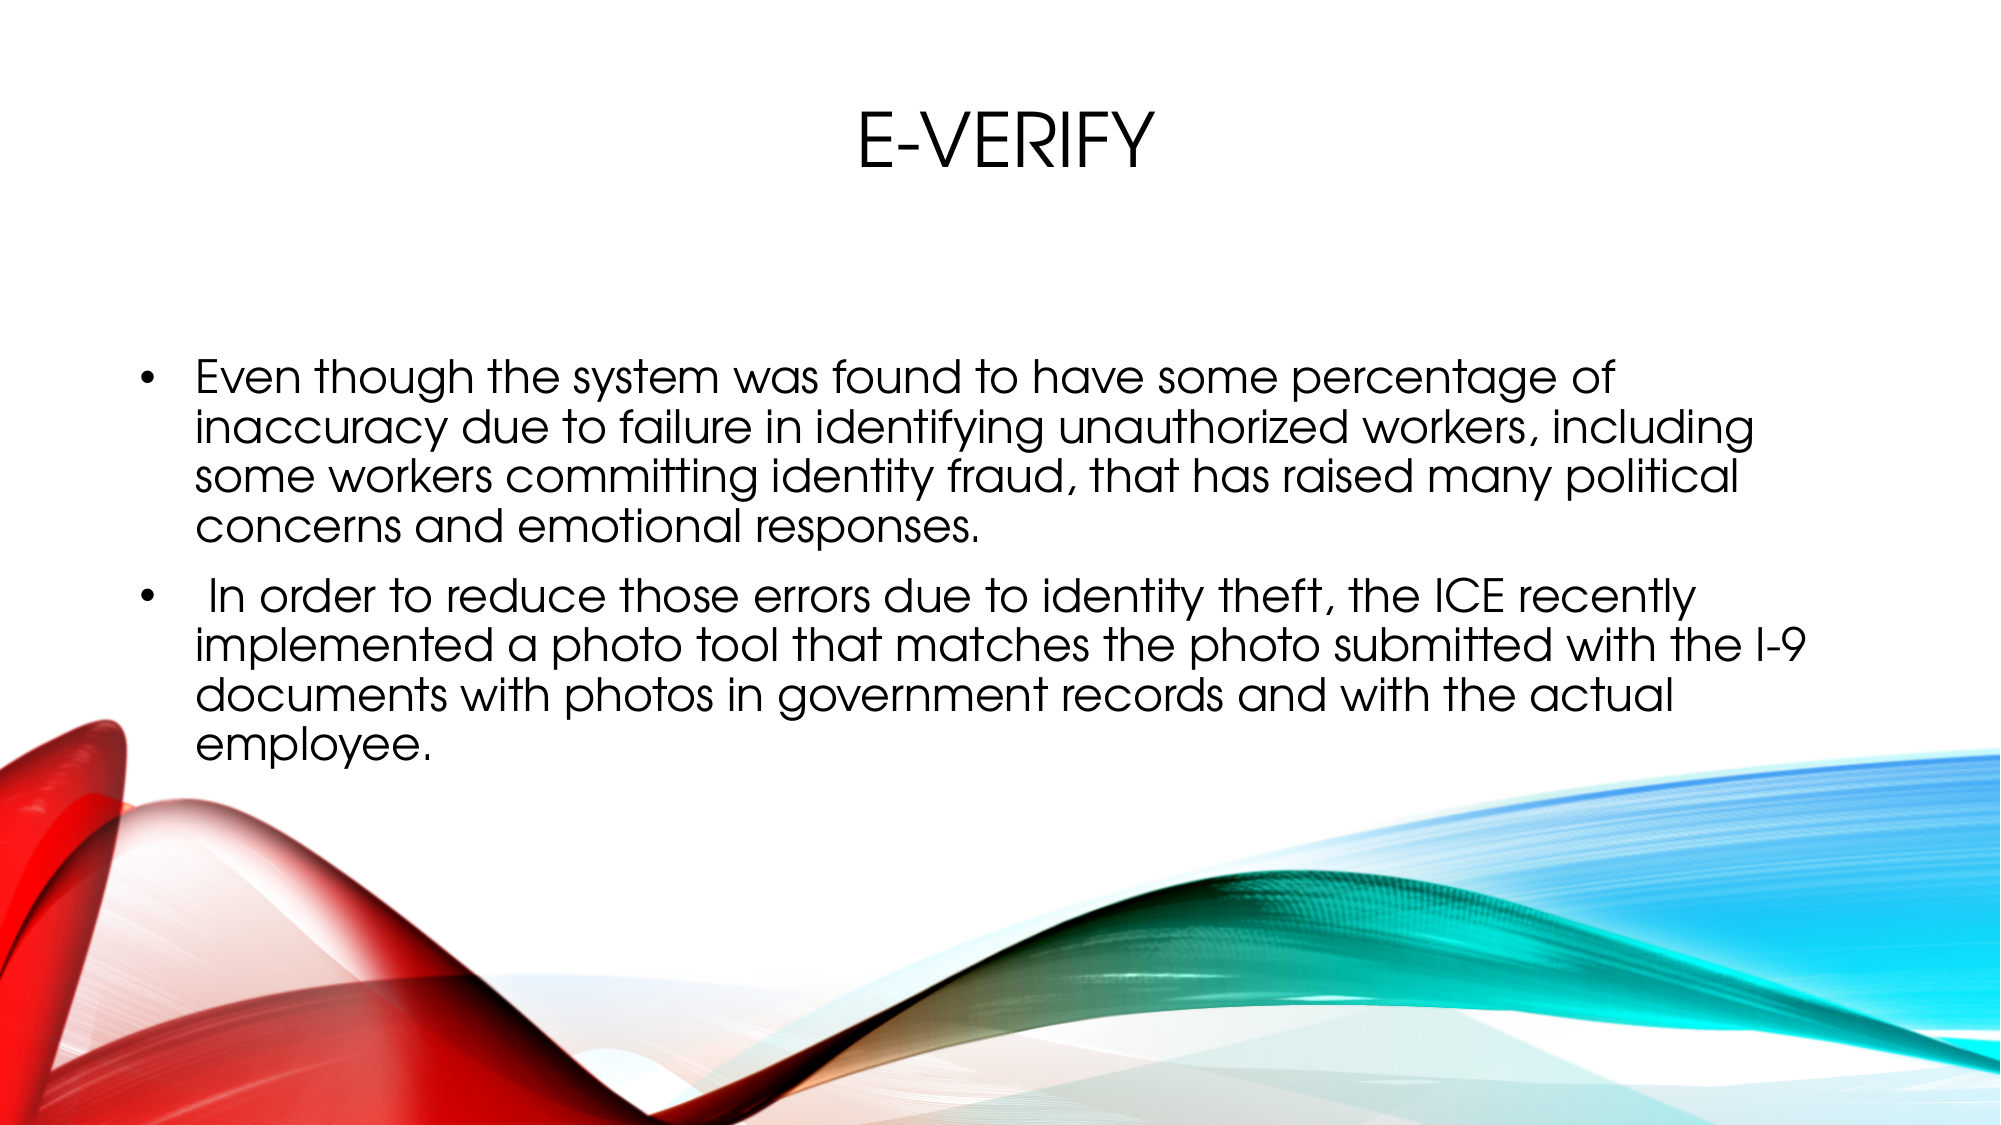

# E-Verify
Even though the system was found to have some percentage of inaccuracy due to failure in identifying unauthorized workers, including some workers committing identity fraud, that has raised many political concerns and emotional responses.
 In order to reduce those errors due to identity theft, the ICE recently implemented a photo tool that matches the photo submitted with the I-9 documents with photos in government records and with the actual employee.